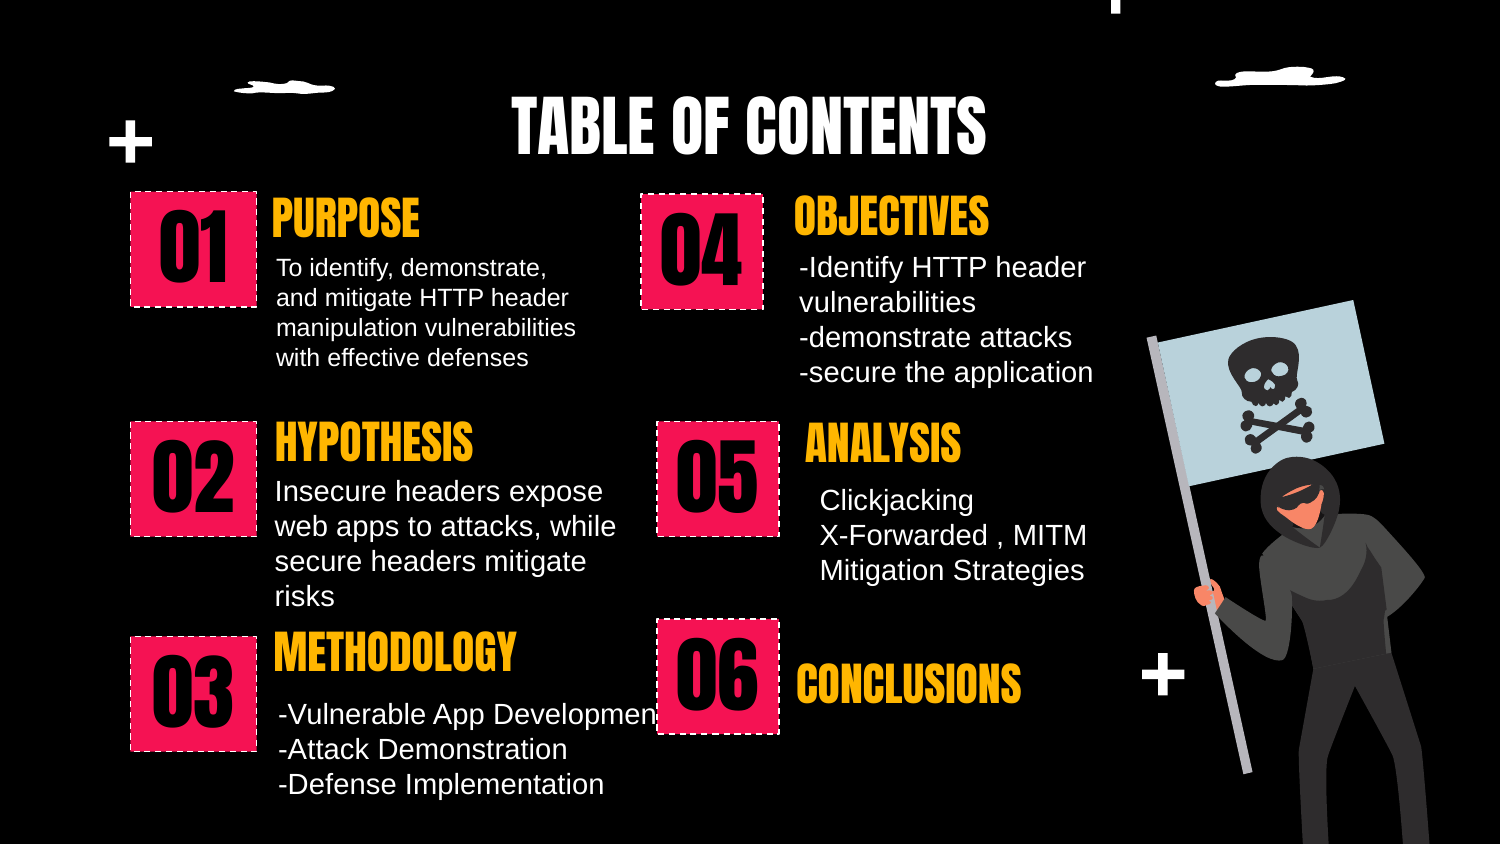

# TABLE OF CONTENTS

OBJECTIVES
PURPOSE
01
04
-Identify HTTP header vulnerabilities
-demonstrate attacks
-secure the application

To identify, demonstrate, and mitigate HTTP header manipulation vulnerabilities with effective defenses

HYPOTHESIS
ANALYSIS
02
05
Insecure headers expose web apps to attacks, while secure headers mitigate risks
Clickjacking
X-Forwarded , MITM
Mitigation Strategies
METHODOLOGY
06
CONCLUSIONS
03

-Vulnerable App Development
-Attack Demonstration
-Defense Implementation